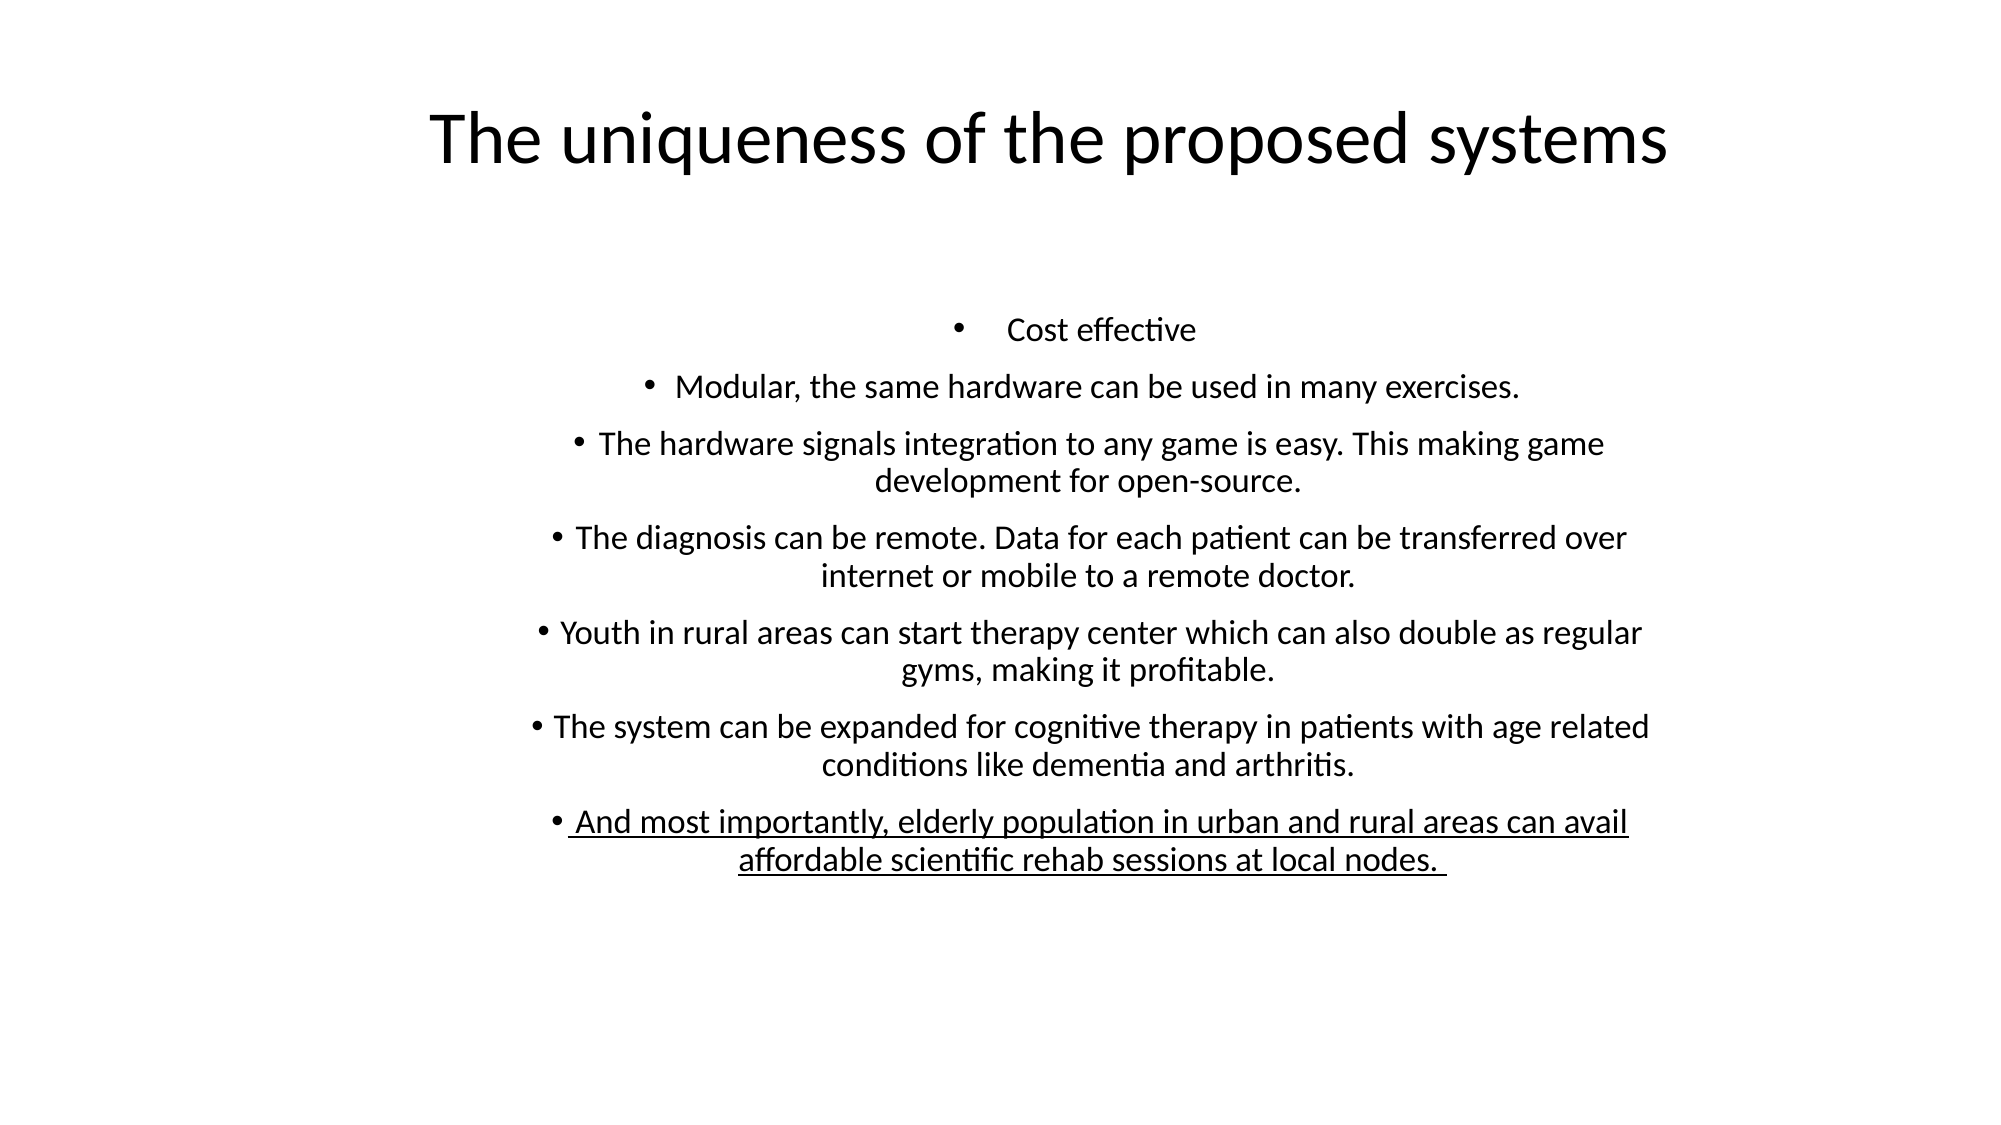

# The uniqueness of the proposed systems
 Cost effective
 Modular, the same hardware can be used in many exercises.
 The hardware signals integration to any game is easy. This making game development for open-source.
 The diagnosis can be remote. Data for each patient can be transferred over internet or mobile to a remote doctor.
 Youth in rural areas can start therapy center which can also double as regular gyms, making it profitable.
 The system can be expanded for cognitive therapy in patients with age related conditions like dementia and arthritis.
 And most importantly, elderly population in urban and rural areas can avail affordable scientific rehab sessions at local nodes.